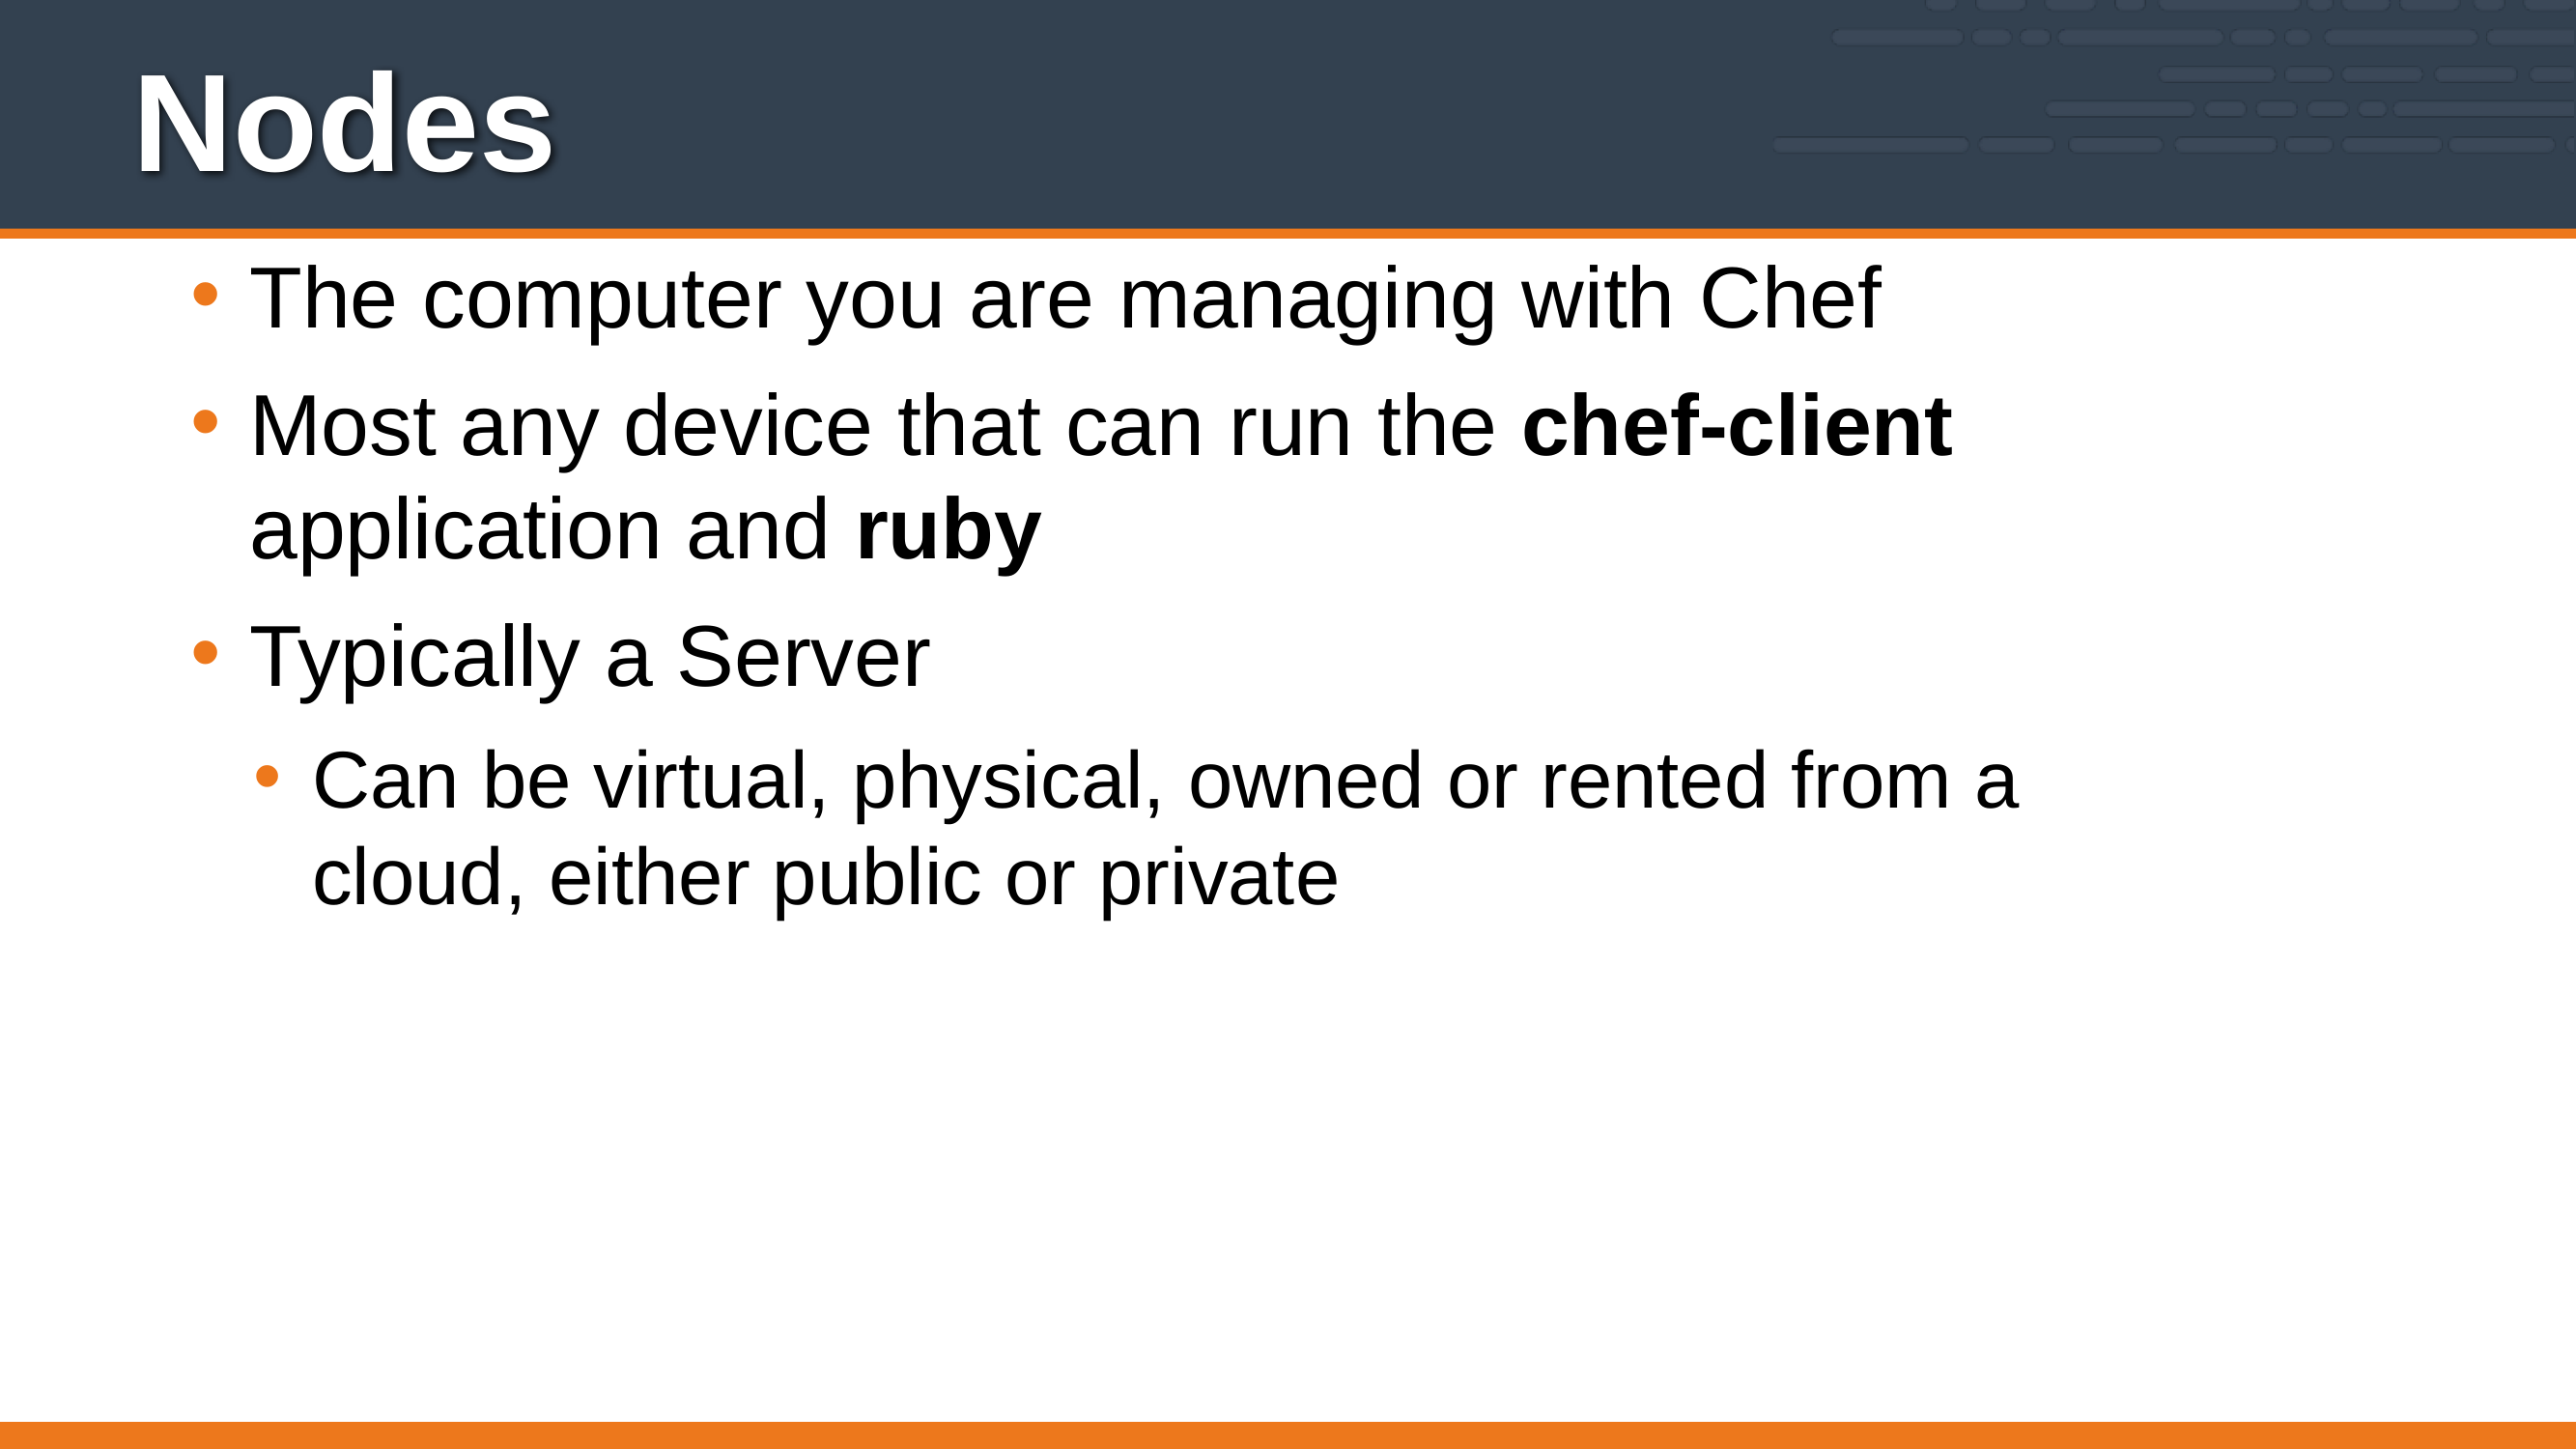

# Nodes
The computer you are managing with Chef
Most any device that can run the chef-client application and ruby
Typically a Server
Can be virtual, physical, owned or rented from a cloud, either public or private